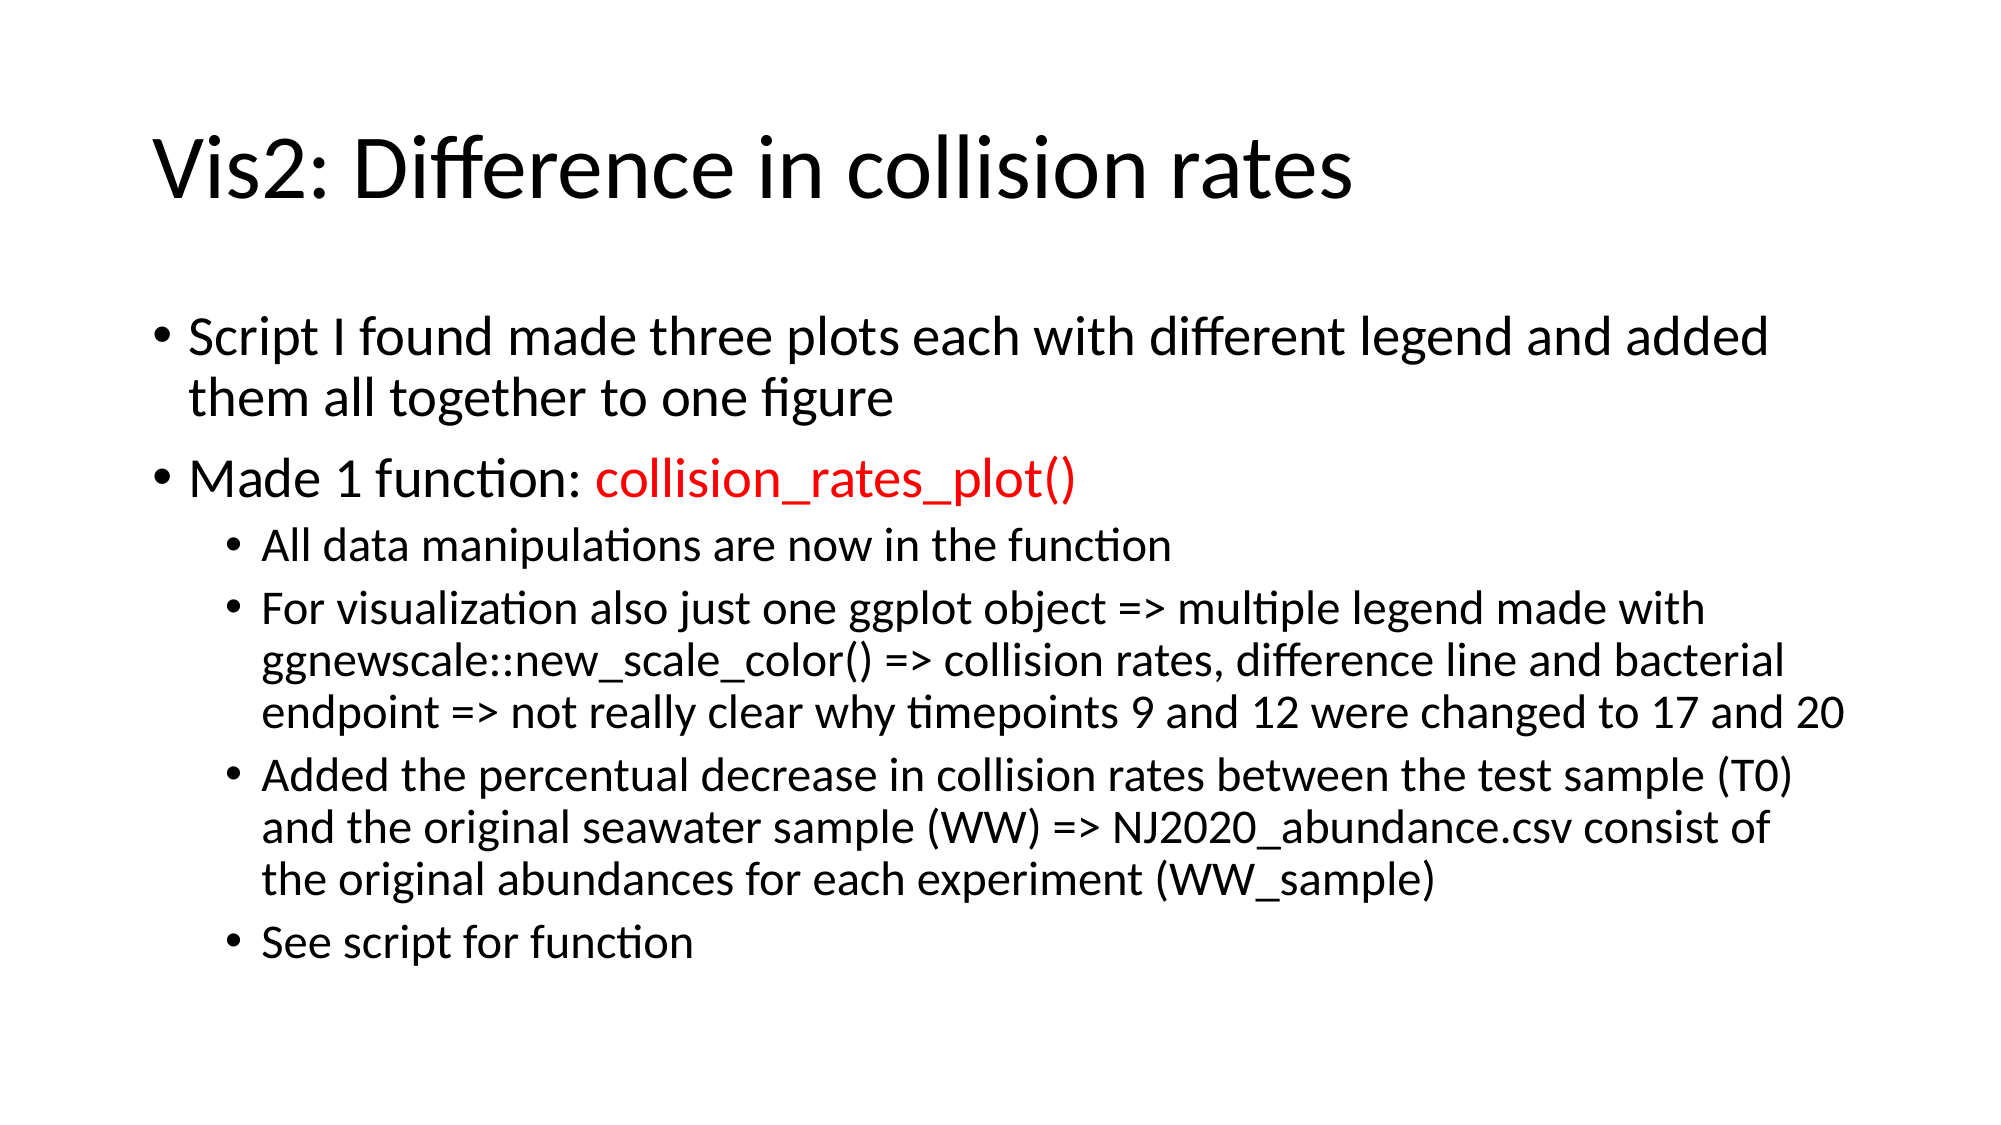

# Vis2: Difference in collision rates
Script I found made three plots each with different legend and added them all together to one figure
Made 1 function: collision_rates_plot()
All data manipulations are now in the function
For visualization also just one ggplot object => multiple legend made with ggnewscale::new_scale_color() => collision rates, difference line and bacterial endpoint => not really clear why timepoints 9 and 12 were changed to 17 and 20
Added the percentual decrease in collision rates between the test sample (T0) and the original seawater sample (WW) => NJ2020_abundance.csv consist of the original abundances for each experiment (WW_sample)
See script for function